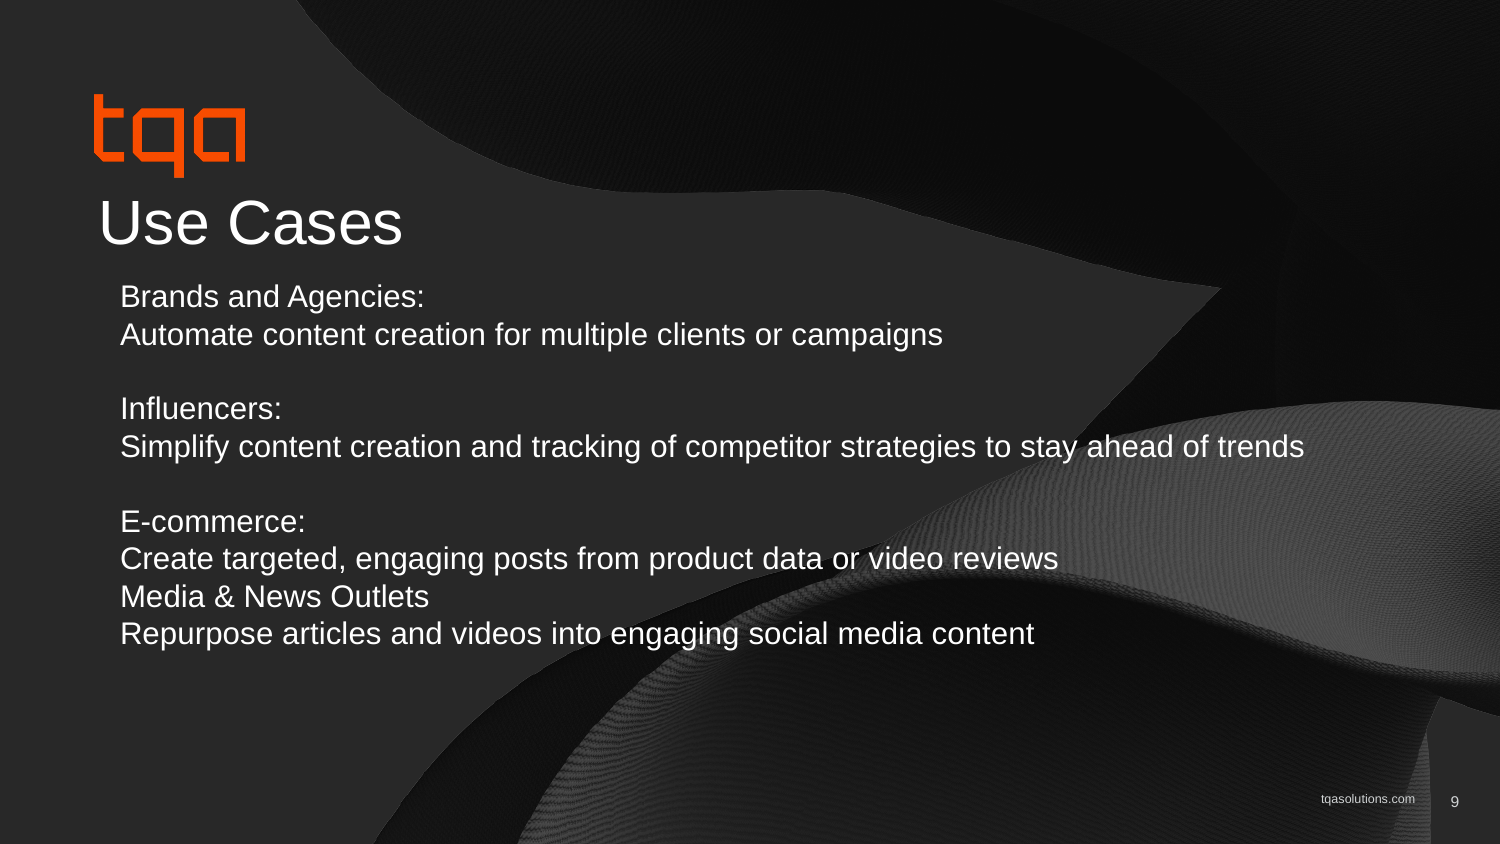

# Use Cases
Brands and Agencies:
Automate content creation for multiple clients or campaigns

Influencers:
Simplify content creation and tracking of competitor strategies to stay ahead of trends

E-commerce:
Create targeted, engaging posts from product data or video reviews
Media & News Outlets
Repurpose articles and videos into engaging social media content